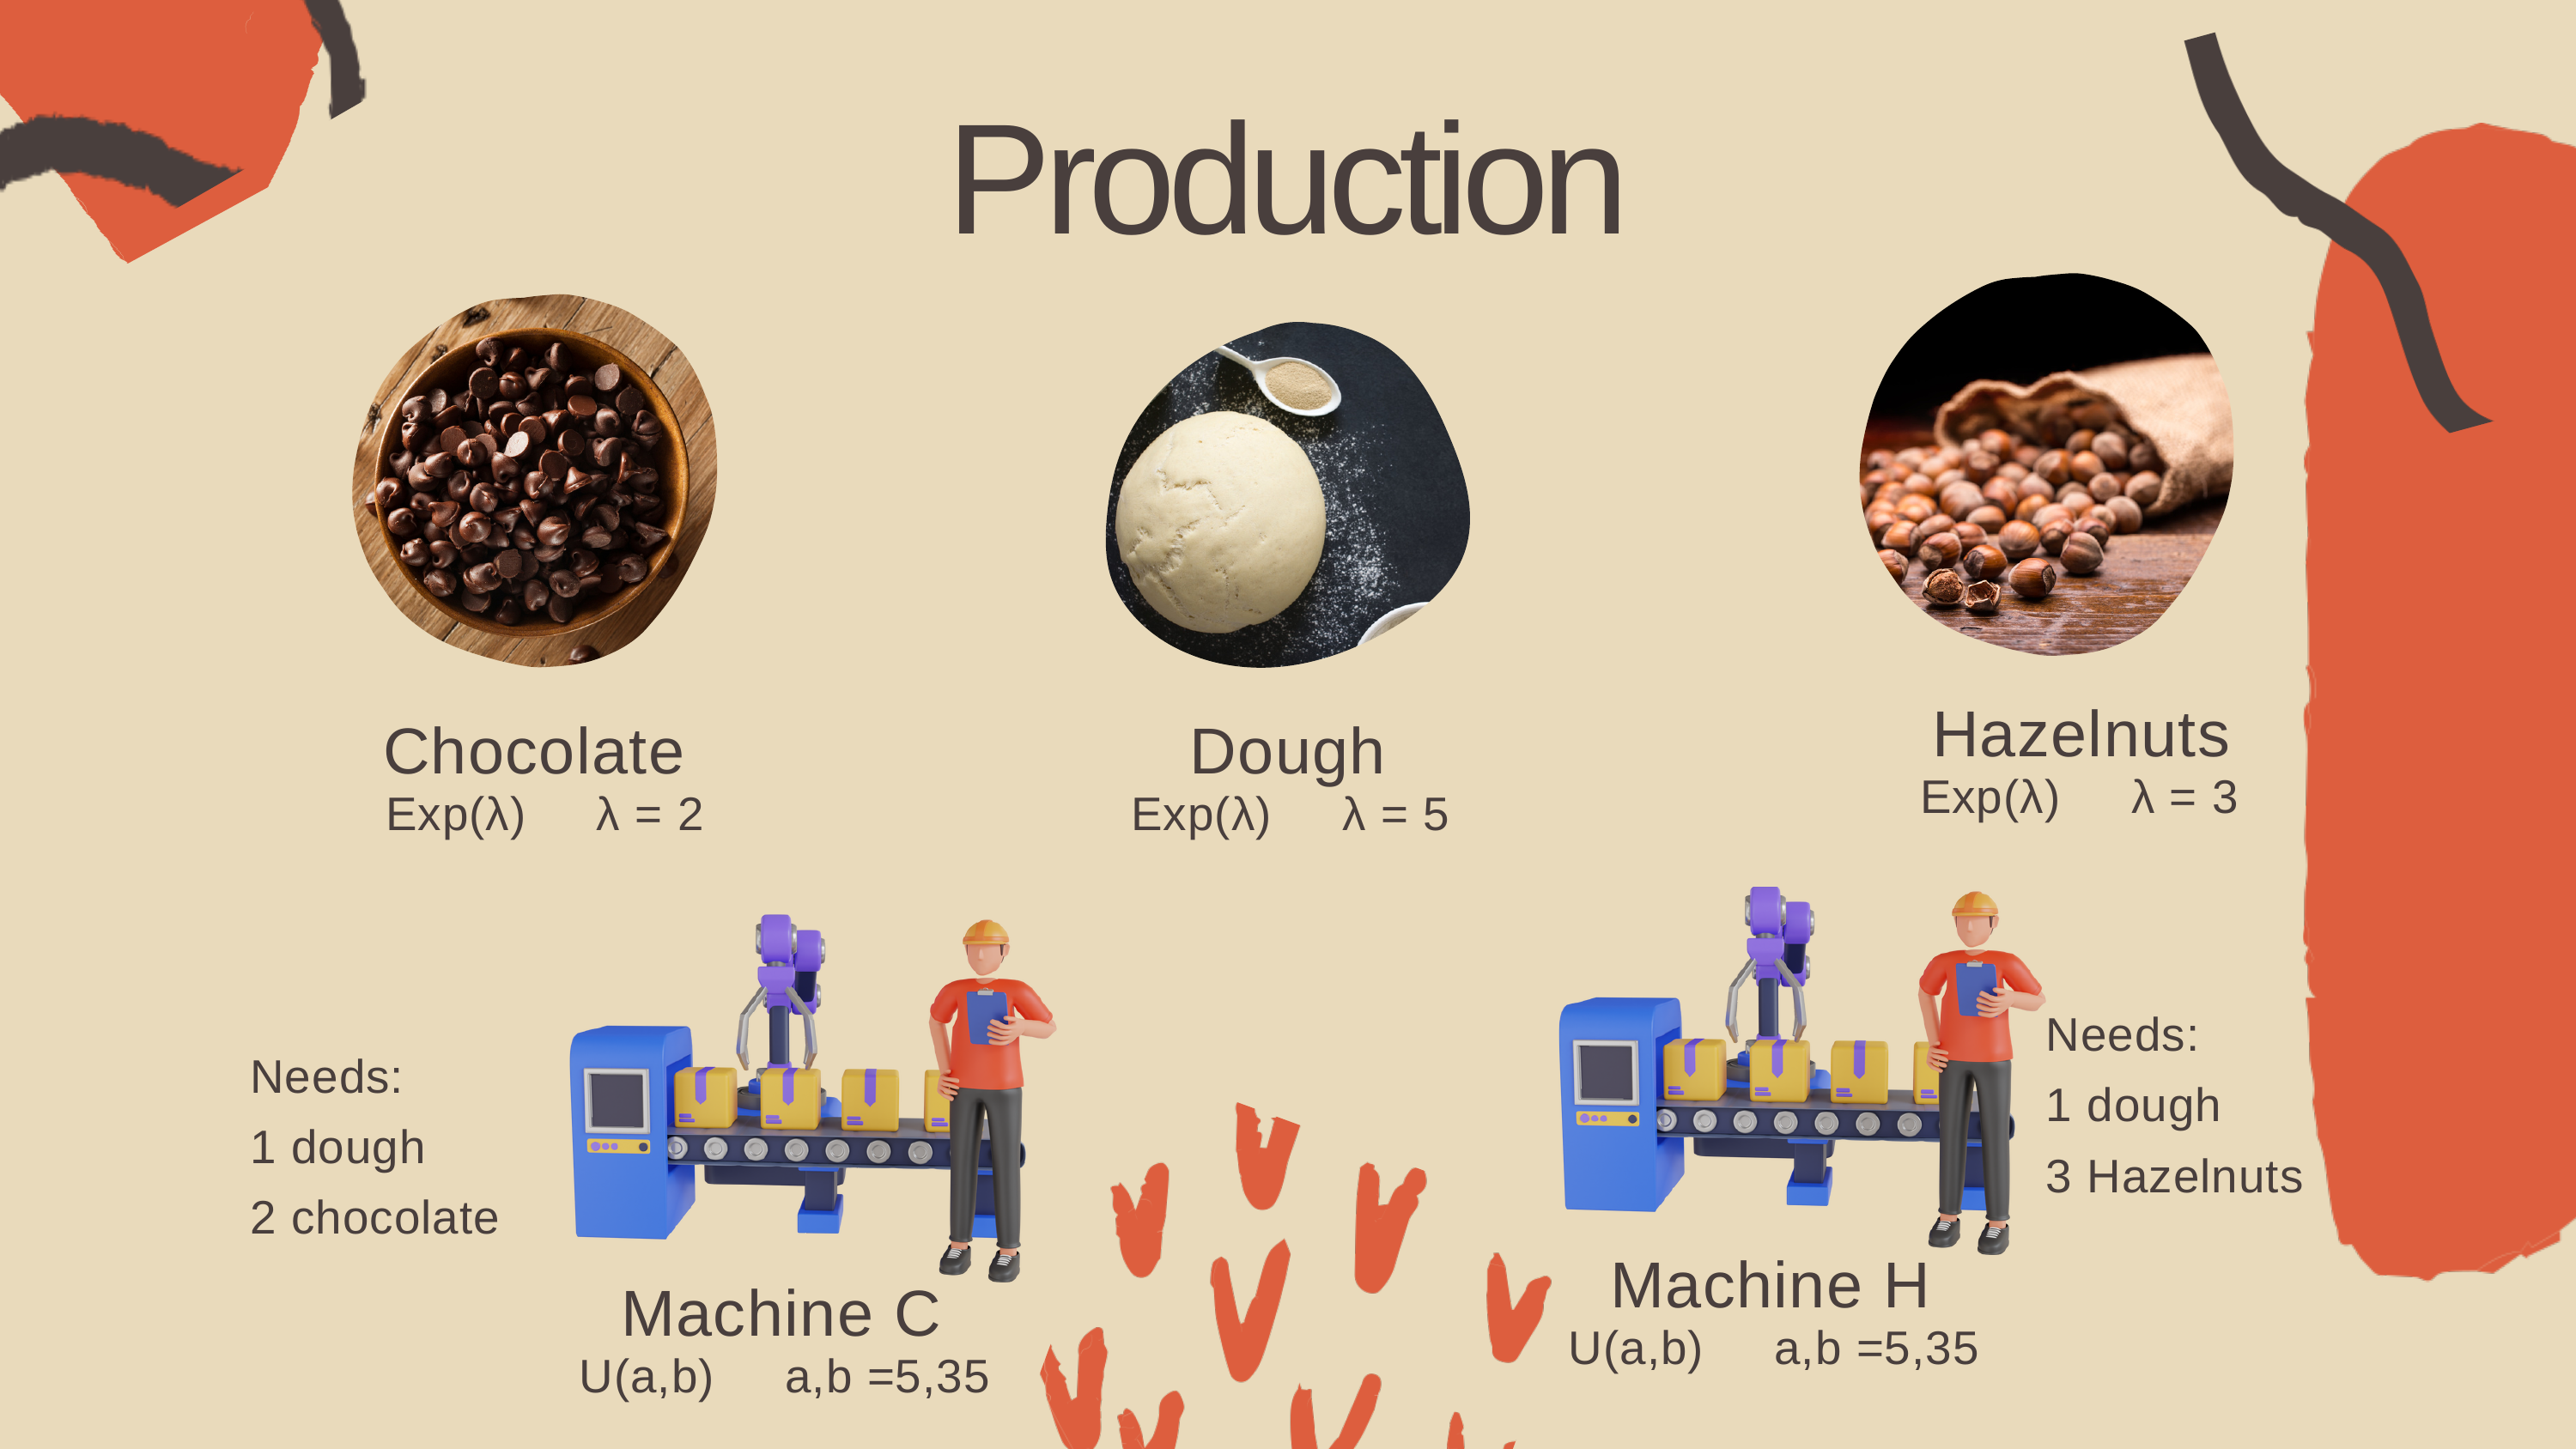

Production

Hazelnuts
Chocolate
Dough
Exp(λ)     λ = 3
Exp(λ)     λ = 2
Exp(λ)     λ = 5

Needs:
1 dough
3 Hazelnuts
Needs:
1 dough
2 chocolate

Machine H
Machine C
U(a,b)     a,b =5,35
U(a,b)     a,b =5,35